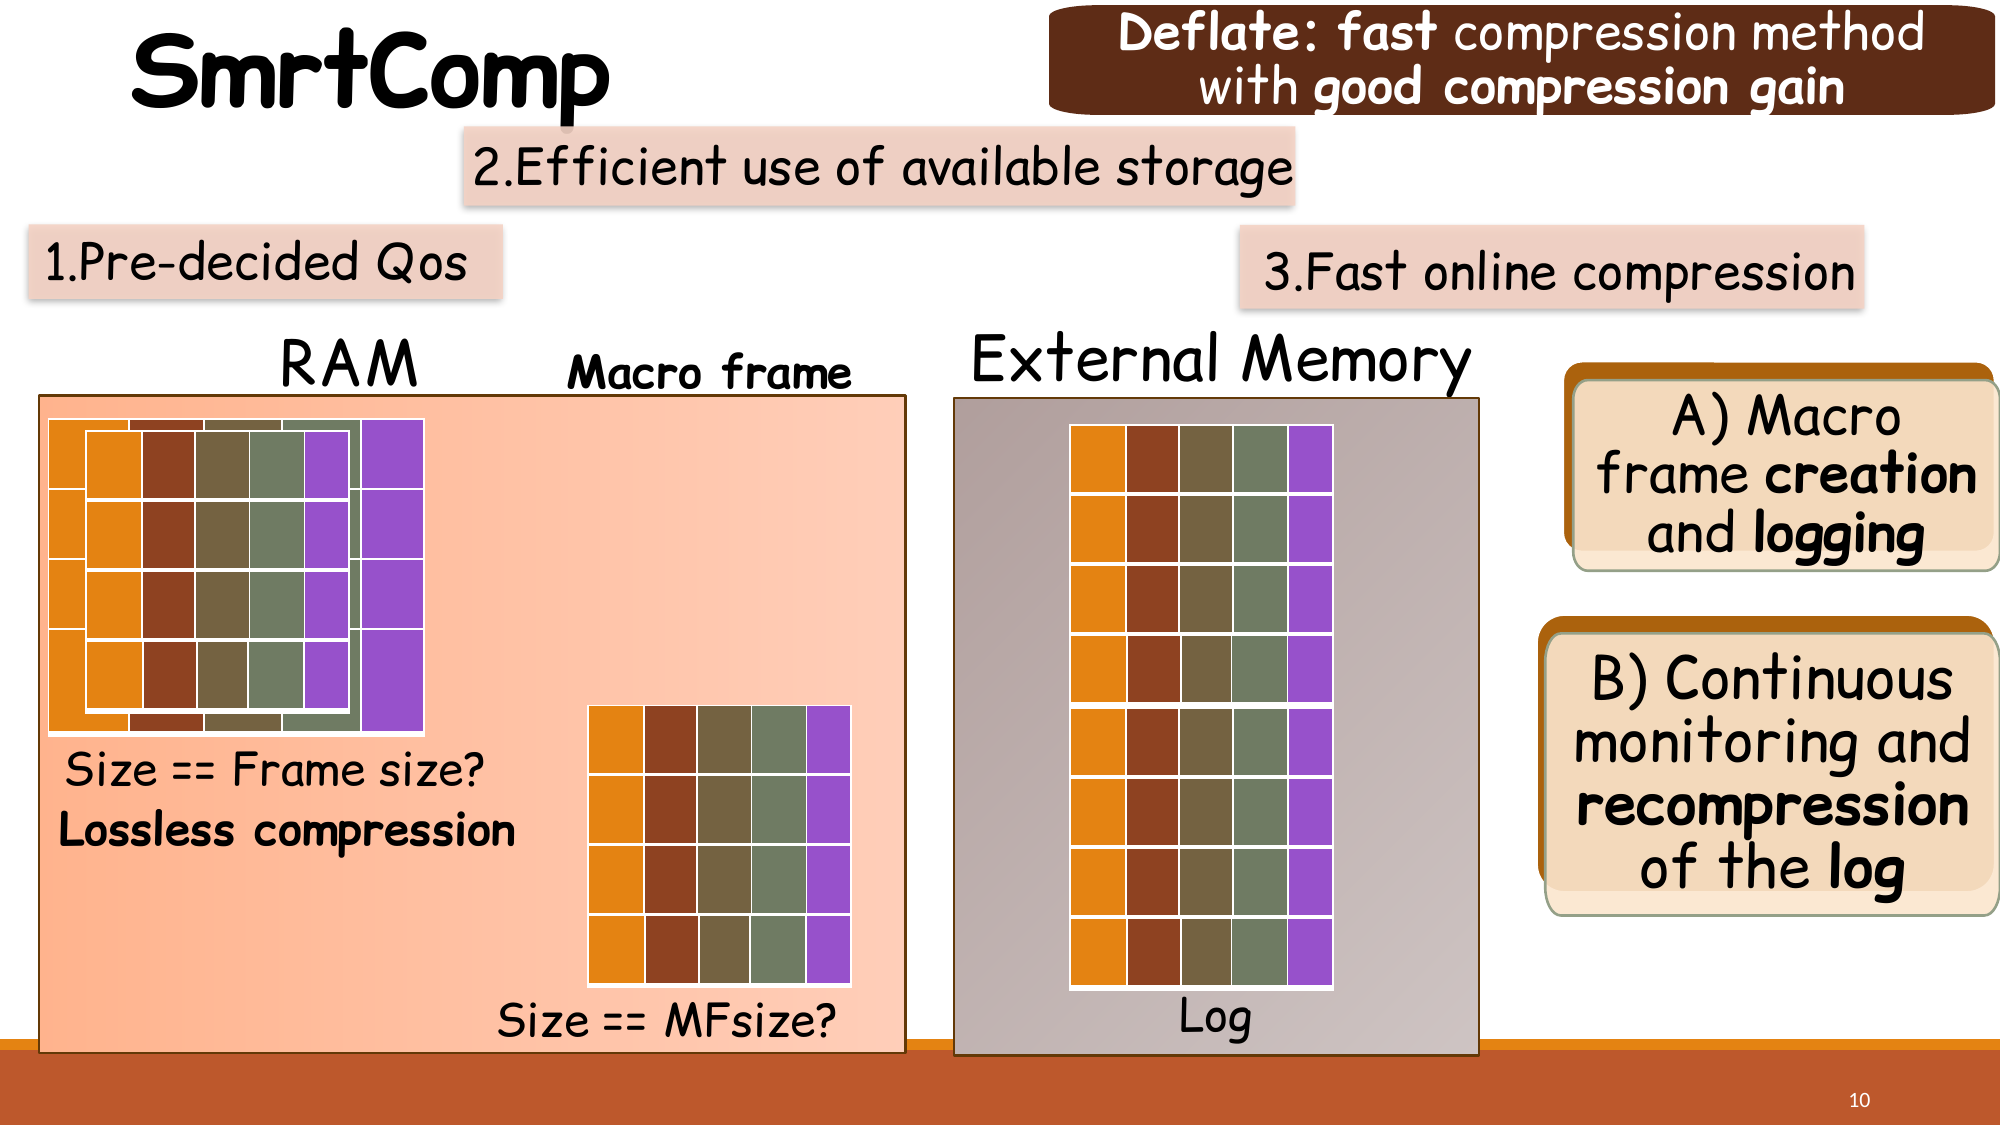

# SmrtComp
Deflate: fast compression method with good compression gain

2.Efficient use of available storage
1.Pre-decided Qos

3.Fast online compression

External Memory

RAM

Macro frame

A) Macro frame creation and logging
|  |  |  |  |  |
| --- | --- | --- | --- | --- |
|  |  |  |  |  |
| --- | --- | --- | --- | --- |
|  |  |  |  |  |
| --- | --- | --- | --- | --- |
|  |  |  |  |  |
| --- | --- | --- | --- | --- |
|  |  |  |  |  |
| --- | --- | --- | --- | --- |
|  |  |  |  |  |
| --- | --- | --- | --- | --- |
|  |  |  |  |  |
| --- | --- | --- | --- | --- |
|  |  |  |  |  |
| --- | --- | --- | --- | --- |
|  |  |  |  |  |
| --- | --- | --- | --- | --- |

B) Continuous monitoring and recompression of the log
|  |  |  |  |  |
| --- | --- | --- | --- | --- |
|  |  |  |  |  |
| --- | --- | --- | --- | --- |
|  |  |  |  |  |
| --- | --- | --- | --- | --- |
|  |  |  |  |  |
| --- | --- | --- | --- | --- |
|  |  |  |  |  |
| --- | --- | --- | --- | --- |
Size == Frame size?
|  |  |  |  |  |
| --- | --- | --- | --- | --- |
|  |  |  |  |  |
| --- | --- | --- | --- | --- |
Lossless compression
|  |  |  |  |  |
| --- | --- | --- | --- | --- |
|  |  |  |  |  |
| --- | --- | --- | --- | --- |
|  |  |  |  |  |
| --- | --- | --- | --- | --- |
|  |  |  |  |  |
| --- | --- | --- | --- | --- |
Log
Size == MFsize?
10